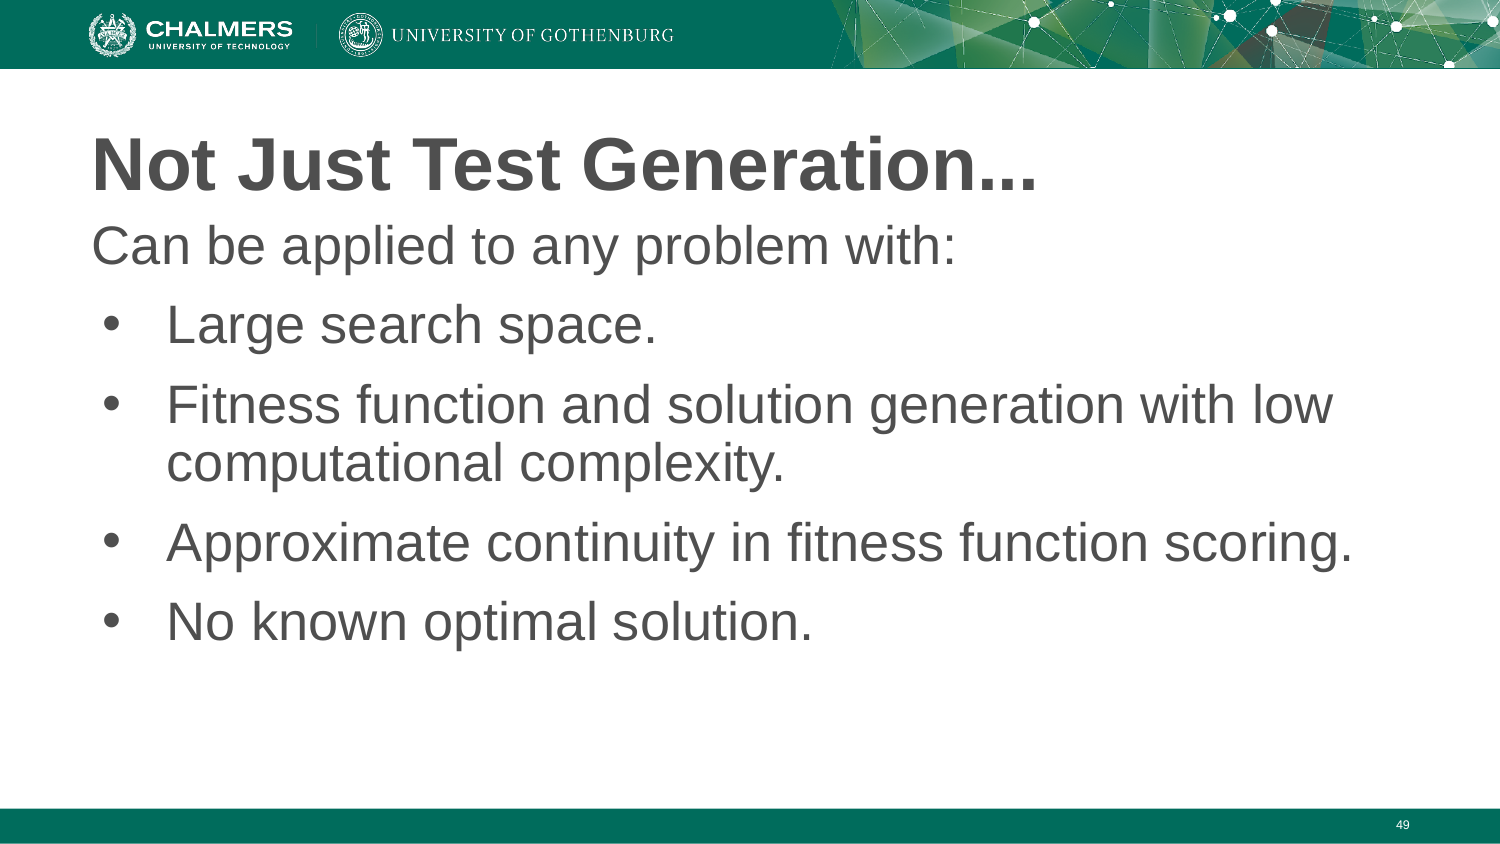

# Not Just Test Generation...
Can be applied to any problem with:
Large search space.
Fitness function and solution generation with low computational complexity.
Approximate continuity in fitness function scoring.
No known optimal solution.

49